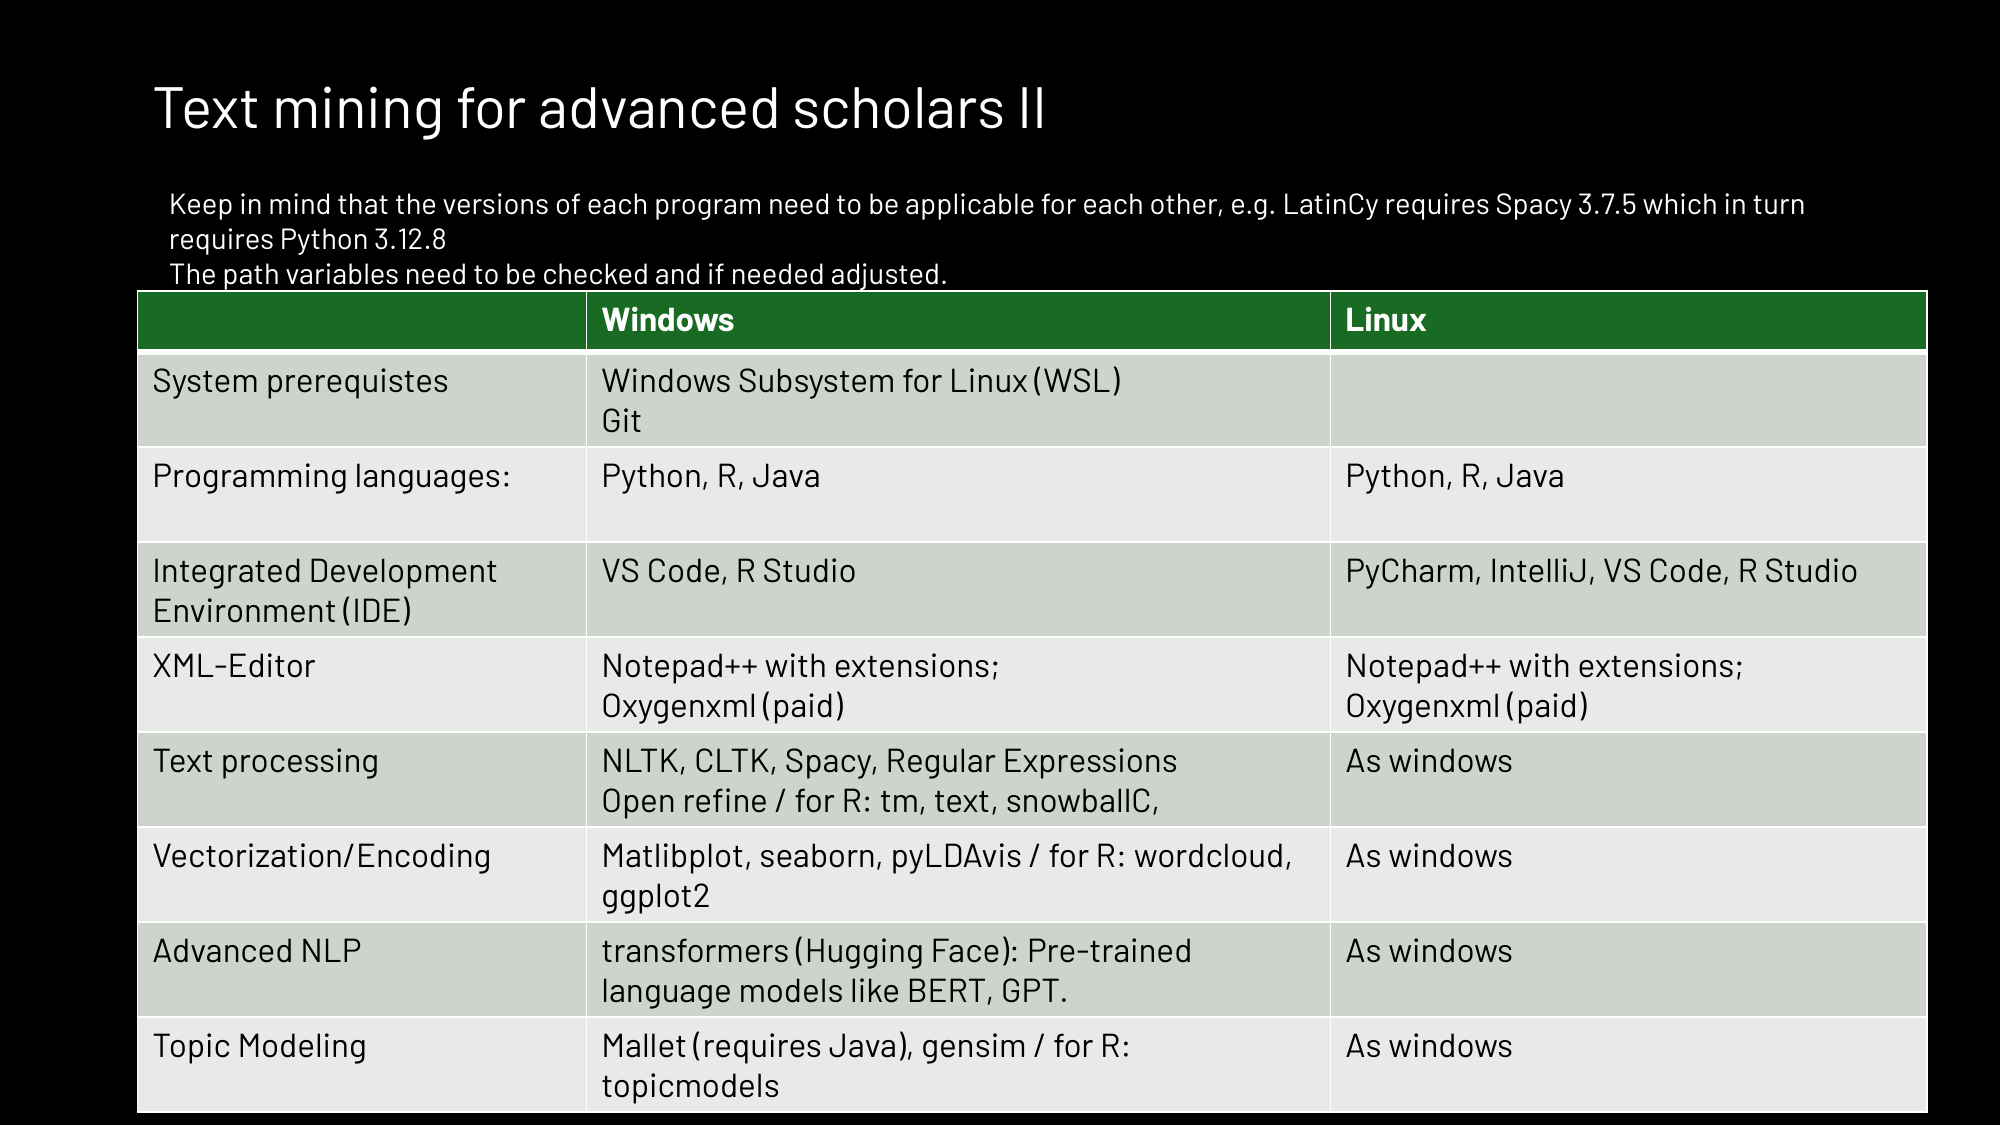

# Text mining for advanced scholars II
Keep in mind that the versions of each program need to be applicable for each other, e.g. LatinCy requires Spacy 3.7.5 which in turn requires Python 3.12.8
The path variables need to be checked and if needed adjusted.
|  | Windows | Linux |
| --- | --- | --- |
| System prerequistes | Windows Subsystem for Linux (WSL) Git |  |
| Programming languages: | Python, R, Java | Python, R, Java |
| Integrated Development Environment (IDE) | VS Code, R Studio | PyCharm, IntelliJ, VS Code, R Studio |
| XML-Editor | Notepad++ with extensions; Oxygenxml (paid) | Notepad++ with extensions; Oxygenxml (paid) |
| Text processing | NLTK, CLTK, Spacy, Regular Expressions Open refine / for R: tm, text, snowballC, | As windows |
| Vectorization/Encoding | Matlibplot, seaborn, pyLDAvis / for R: wordcloud, ggplot2 | As windows |
| Advanced NLP | transformers (Hugging Face): Pre-trained language models like BERT, GPT. | As windows |
| Topic Modeling | Mallet (requires Java), gensim / for R: topicmodels | As windows |